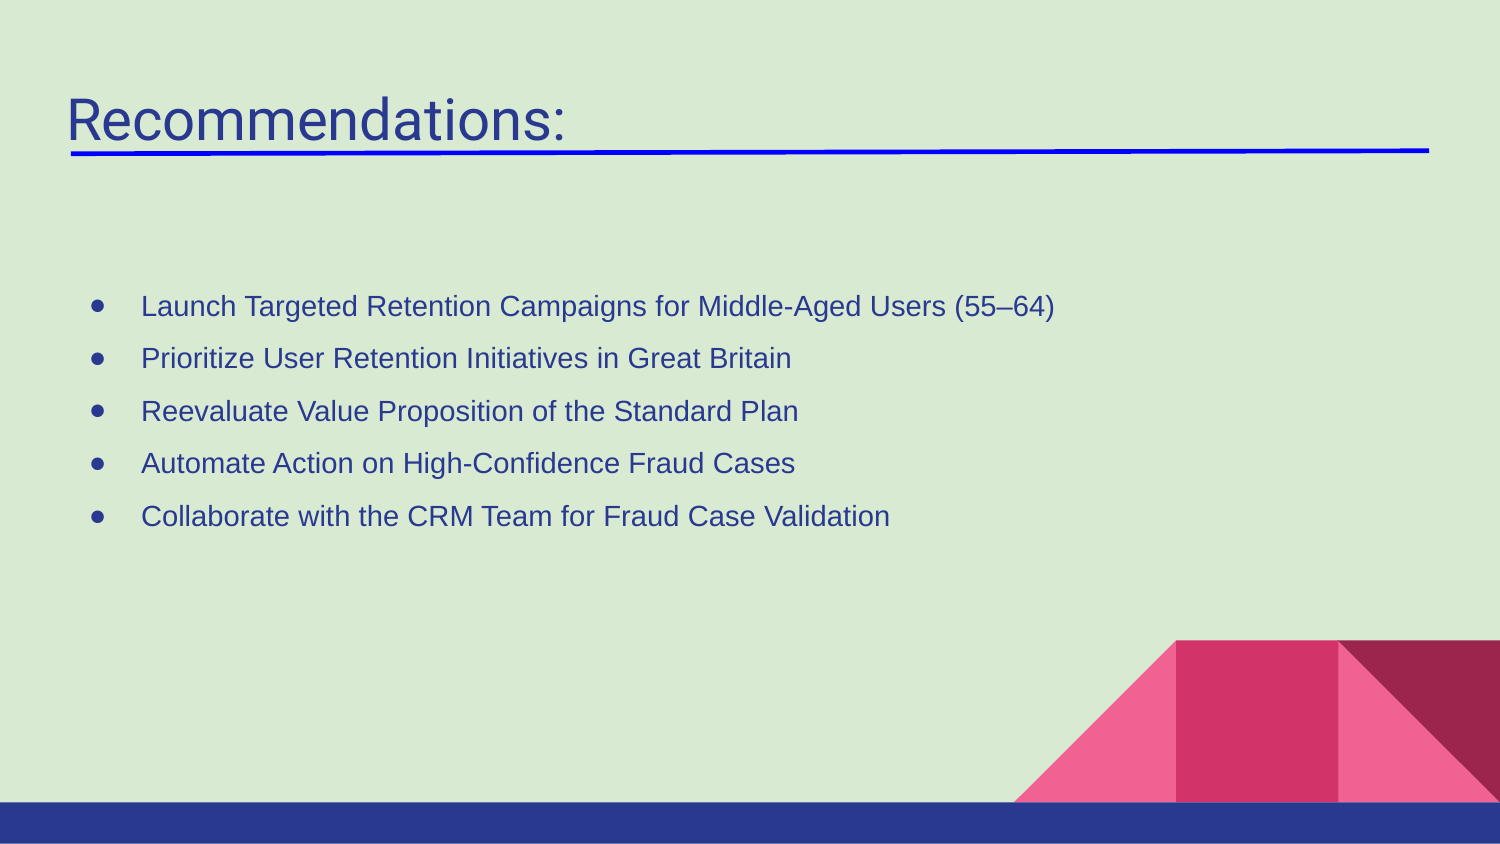

# Recommendations:

Launch Targeted Retention Campaigns for Middle-Aged Users (55–64)
Prioritize User Retention Initiatives in Great Britain
Reevaluate Value Proposition of the Standard Plan
Automate Action on High-Confidence Fraud Cases
Collaborate with the CRM Team for Fraud Case Validation